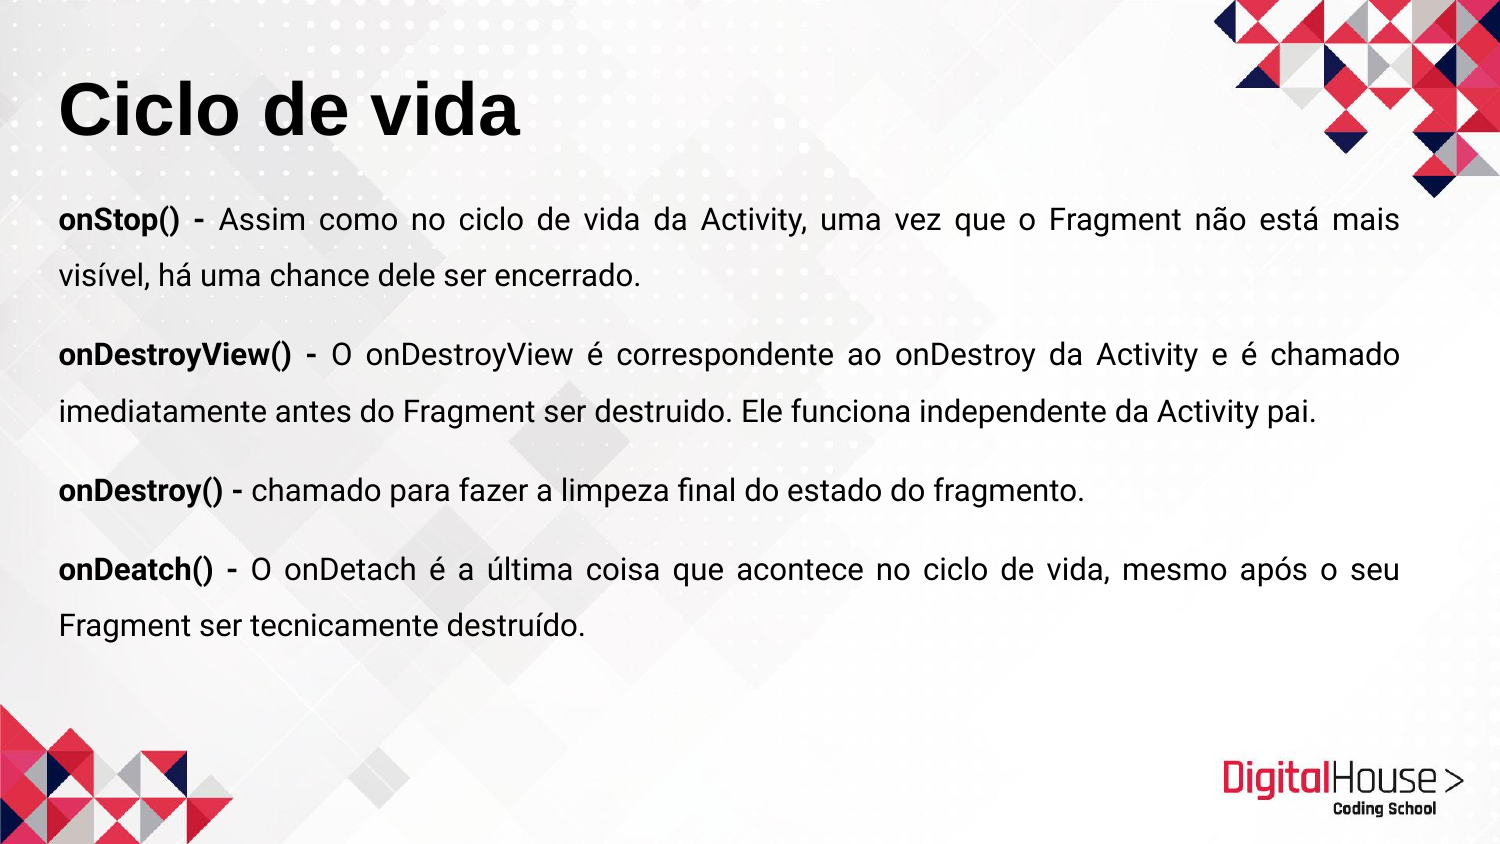

Ciclo de vida
onStop() - Assim como no ciclo de vida da Activity, uma vez que o Fragment não está mais visível, há uma chance dele ser encerrado.
onDestroyView() - O onDestroyView é correspondente ao onDestroy da Activity e é chamado imediatamente antes do Fragment ser destruido. Ele funciona independente da Activity pai.
onDestroy() - chamado para fazer a limpeza final do estado do fragmento.
onDeatch() - O onDetach é a última coisa que acontece no ciclo de vida, mesmo após o seu Fragment ser tecnicamente destruído.